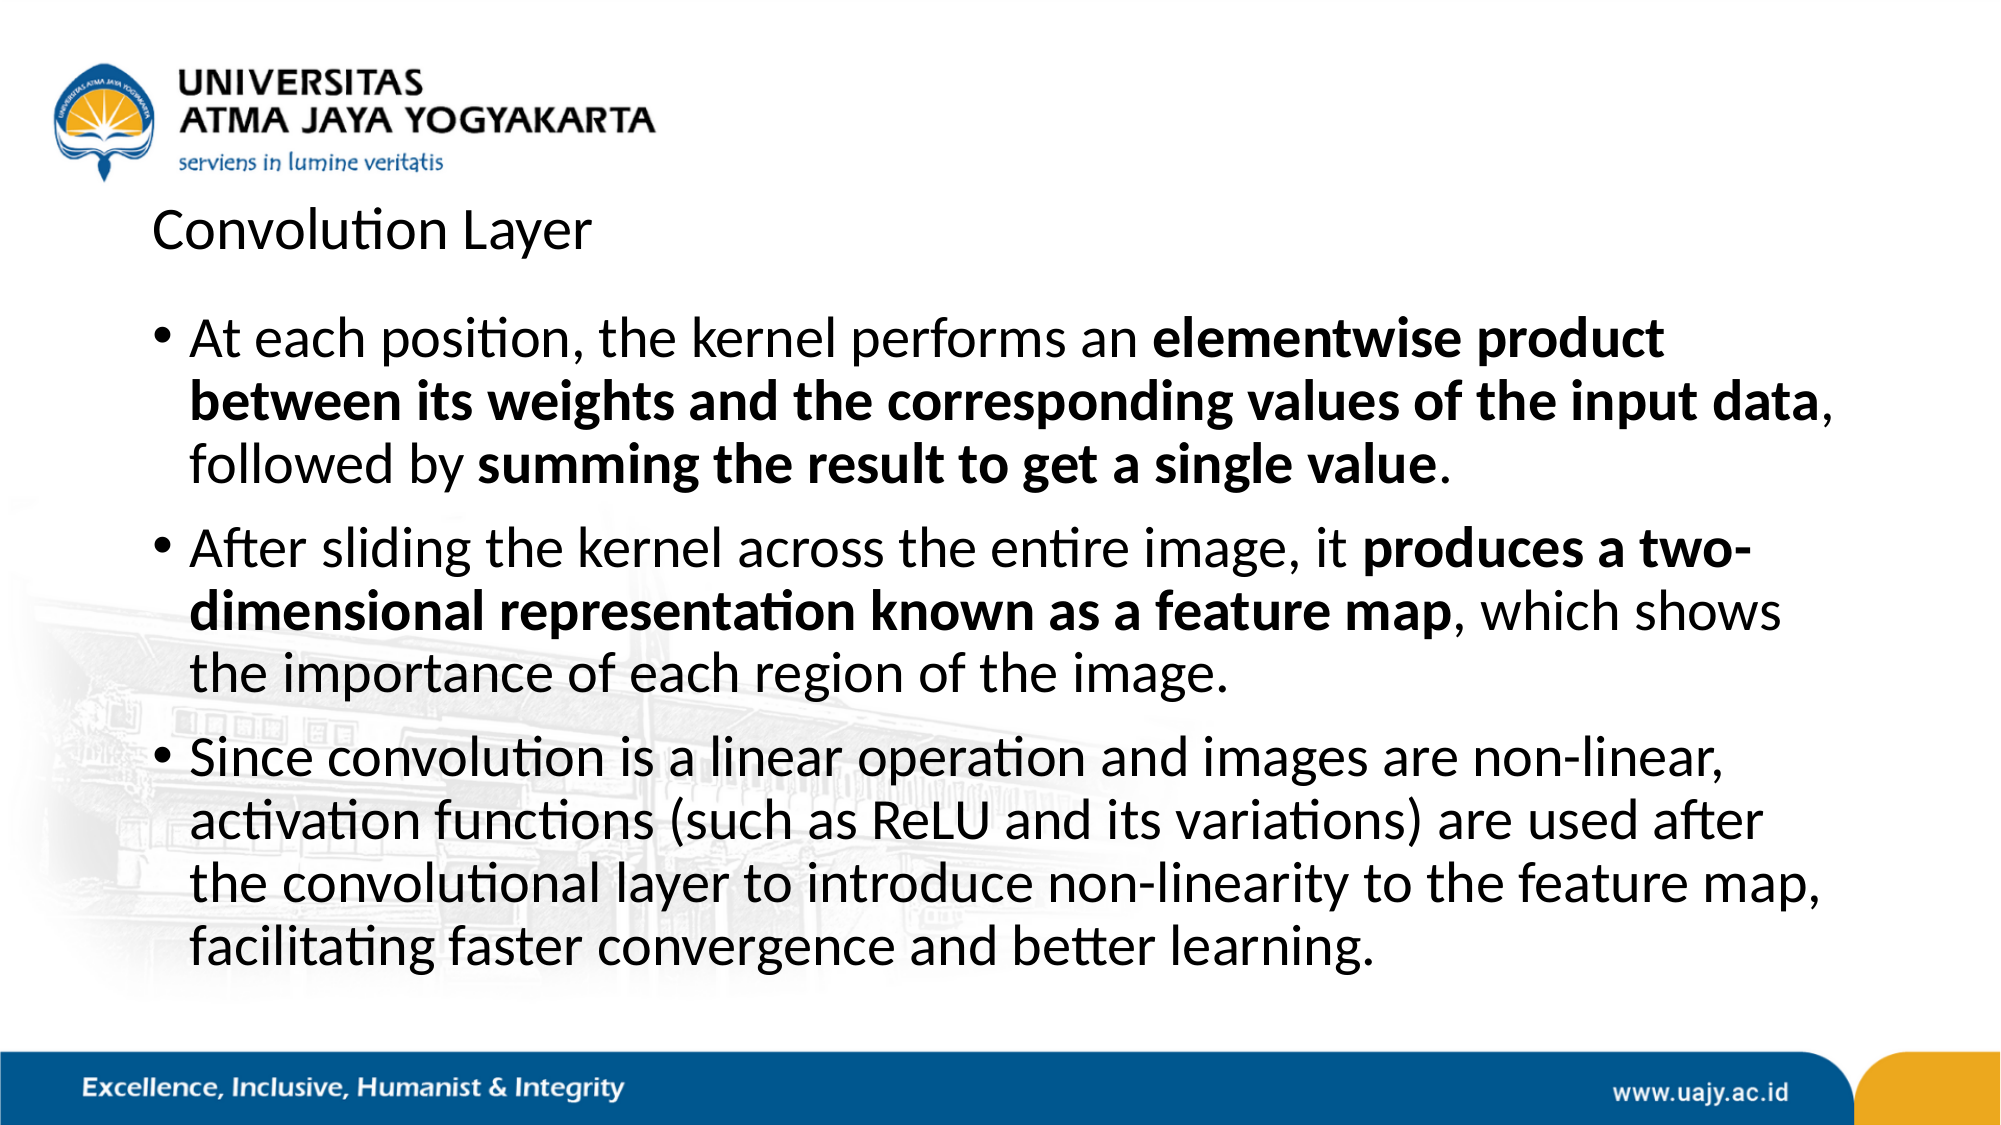

# Convolution Layer
At each position, the kernel performs an elementwise product between its weights and the corresponding values of the input data, followed by summing the result to get a single value.
After sliding the kernel across the entire image, it produces a two-dimensional representation known as a feature map, which shows the importance of each region of the image.
Since convolution is a linear operation and images are non-linear, activation functions (such as ReLU and its variations) are used after the convolutional layer to introduce non-linearity to the feature map, facilitating faster convergence and better learning.